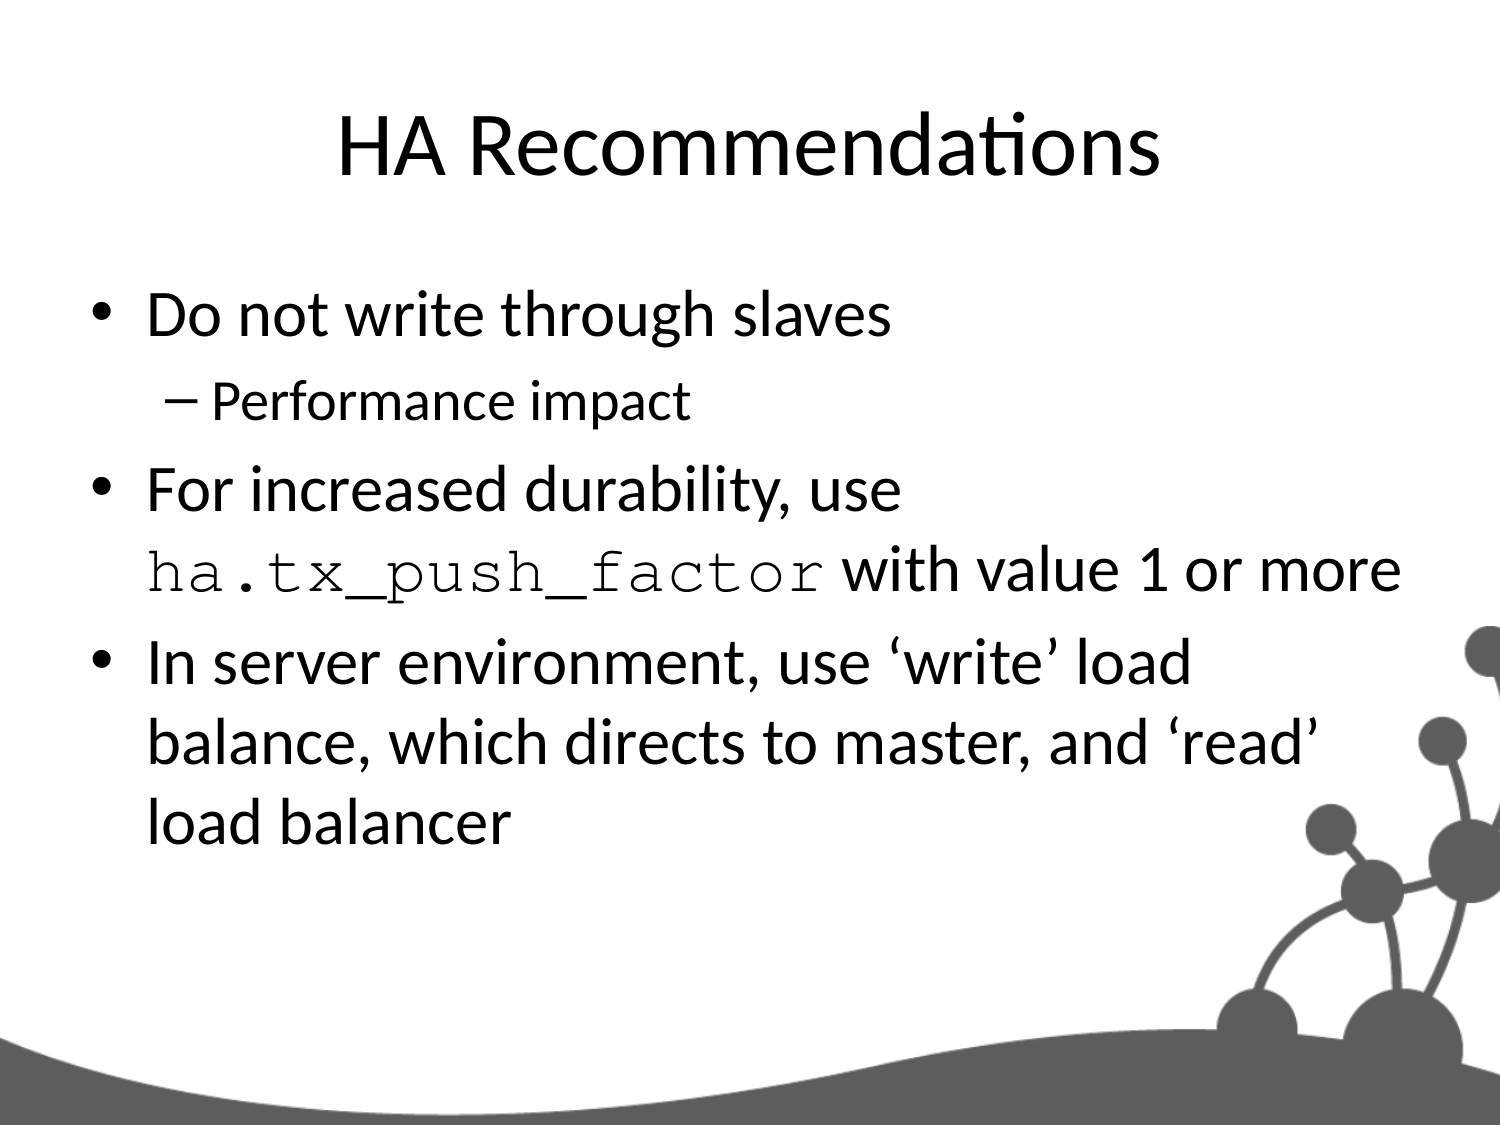

# HA Recommendations
Do not write through slaves
Performance impact
For increased durability, use ha.tx_push_factor with value 1 or more
In server environment, use ‘write’ load balance, which directs to master, and ‘read’ load balancer